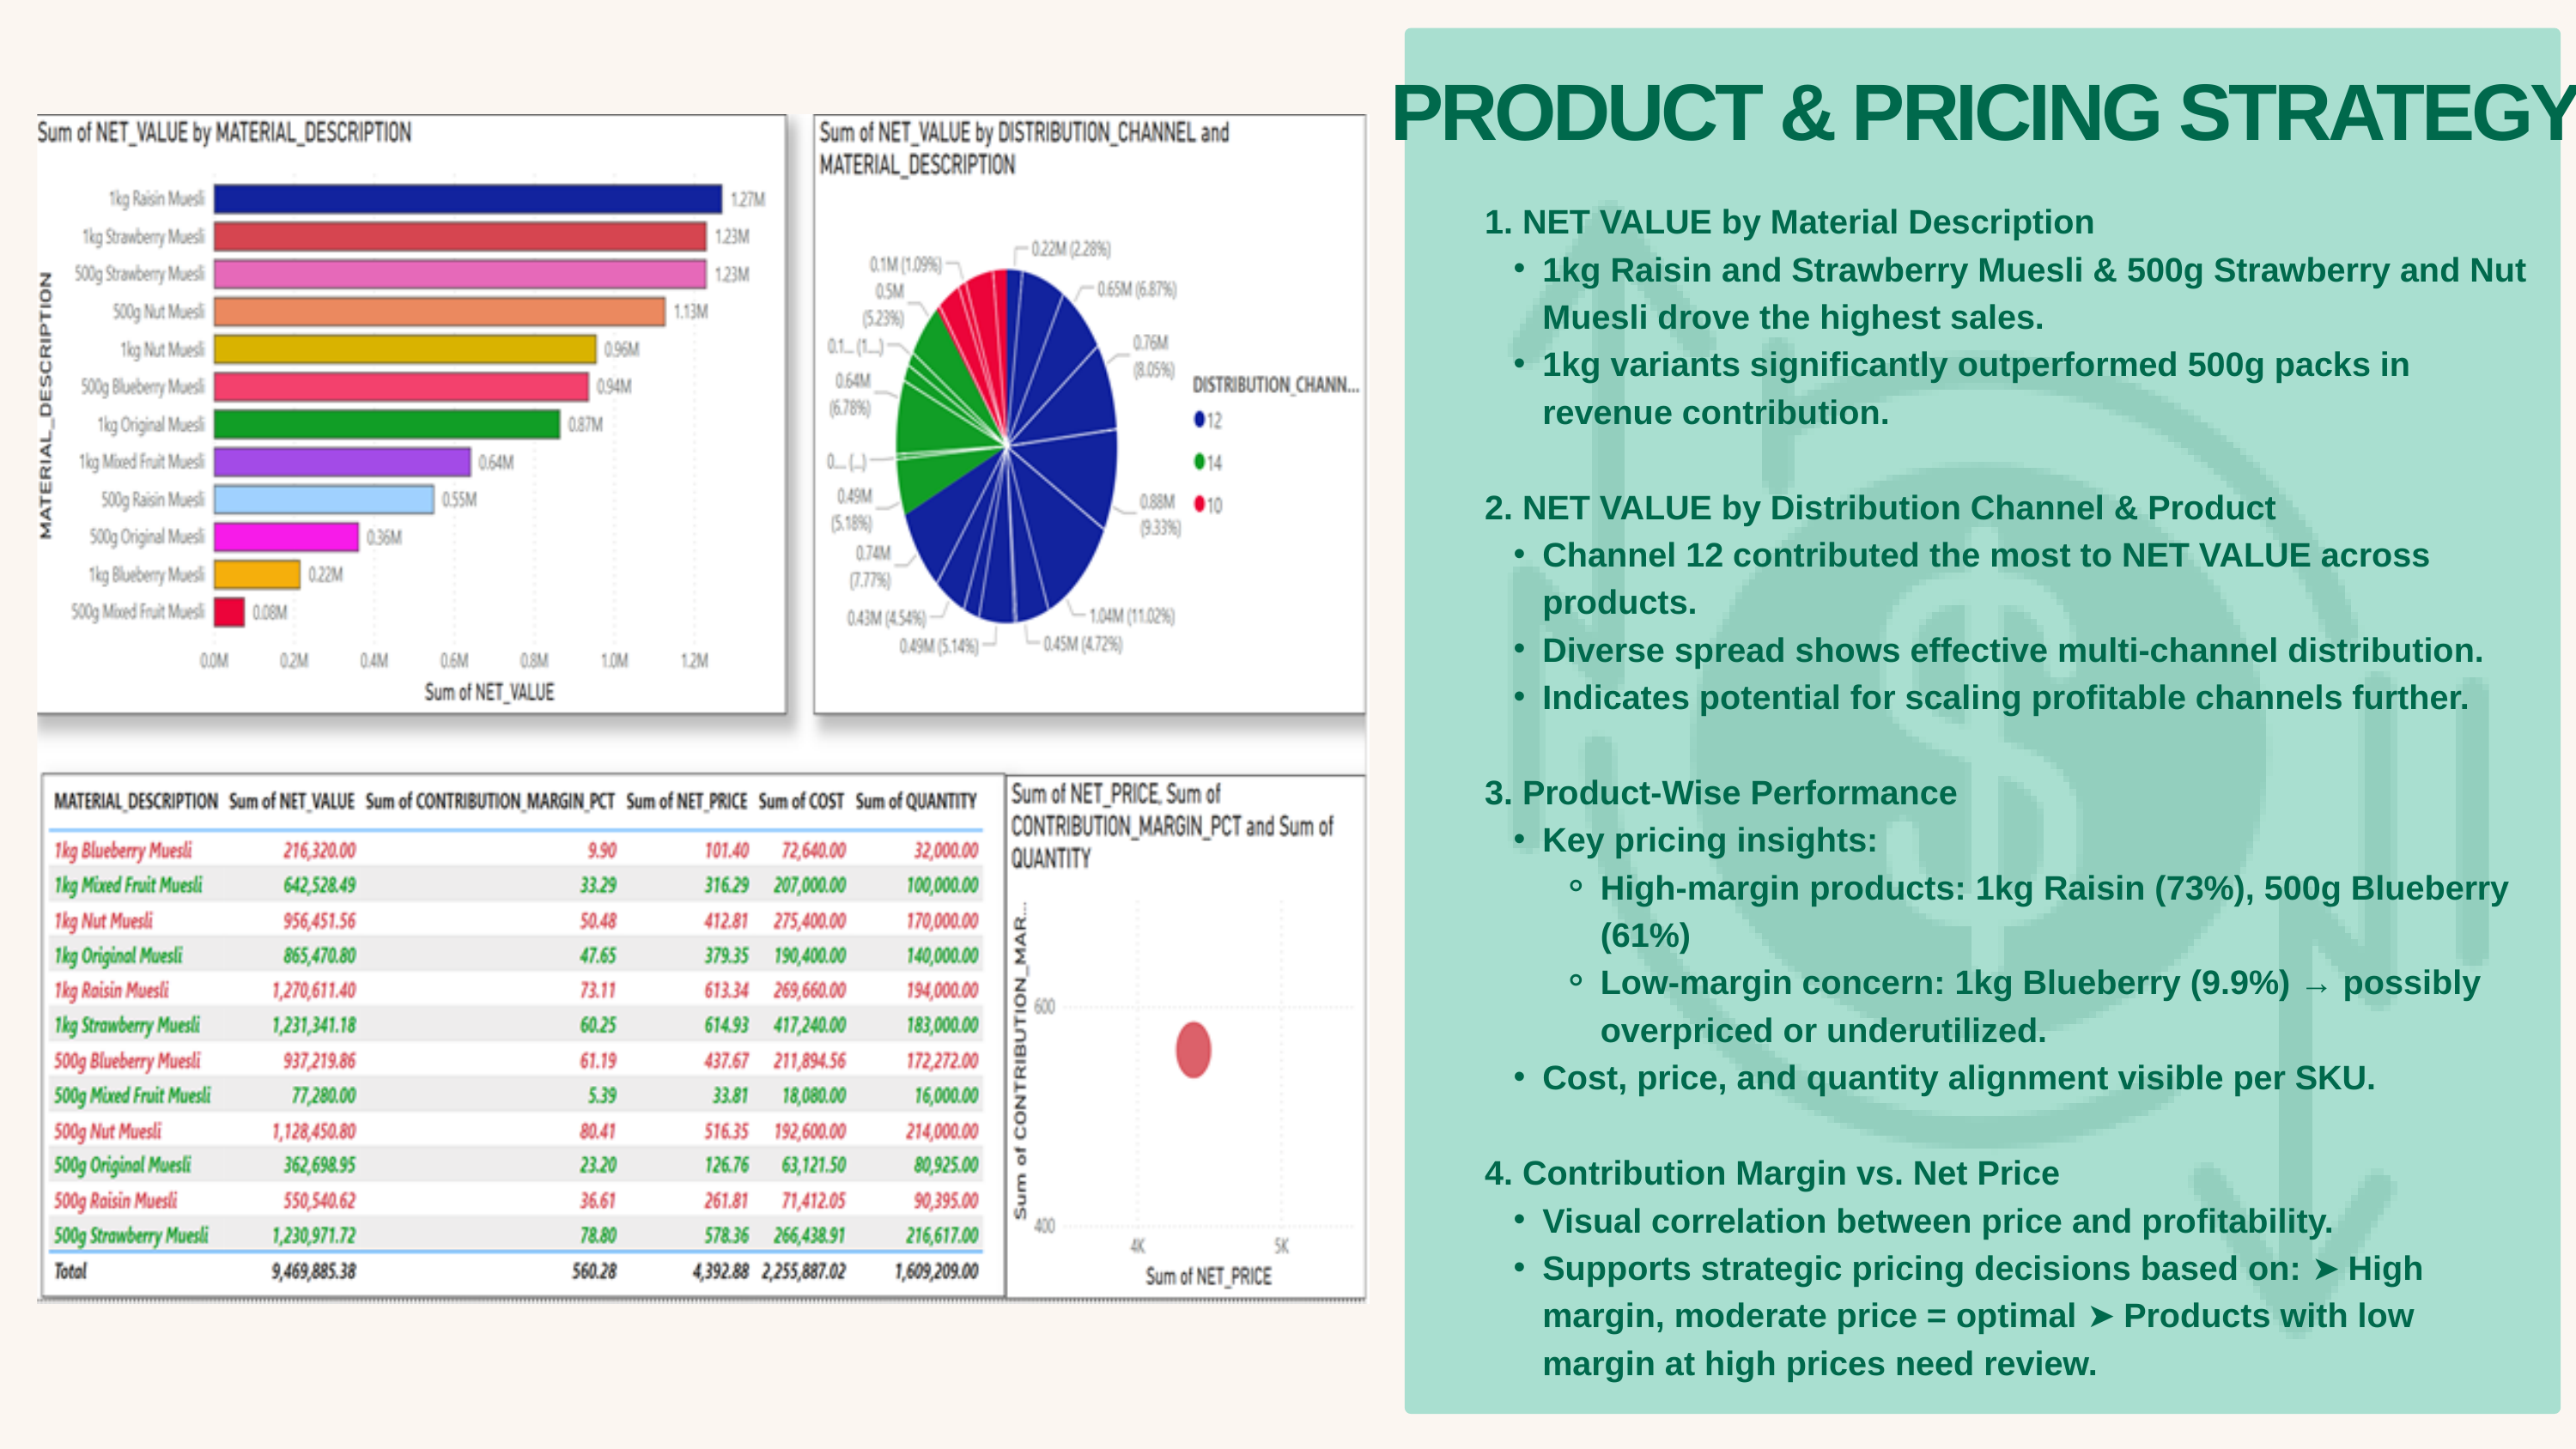

PRODUCT & PRICING STRATEGY

1. NET VALUE by Material Description
1kg Raisin and Strawberry Muesli & 500g Strawberry and Nut Muesli drove the highest sales.
1kg variants significantly outperformed 500g packs in revenue contribution.

2. NET VALUE by Distribution Channel & Product
Channel 12 contributed the most to NET VALUE across products.
Diverse spread shows effective multi-channel distribution.
Indicates potential for scaling profitable channels further.

3. Product-Wise Performance
Key pricing insights:
High-margin products: 1kg Raisin (73%), 500g Blueberry (61%)
Low-margin concern: 1kg Blueberry (9.9%) → possibly overpriced or underutilized.
Cost, price, and quantity alignment visible per SKU.

4. Contribution Margin vs. Net Price
Visual correlation between price and profitability.
Supports strategic pricing decisions based on: ➤ High margin, moderate price = optimal ➤ Products with low margin at high prices need review.